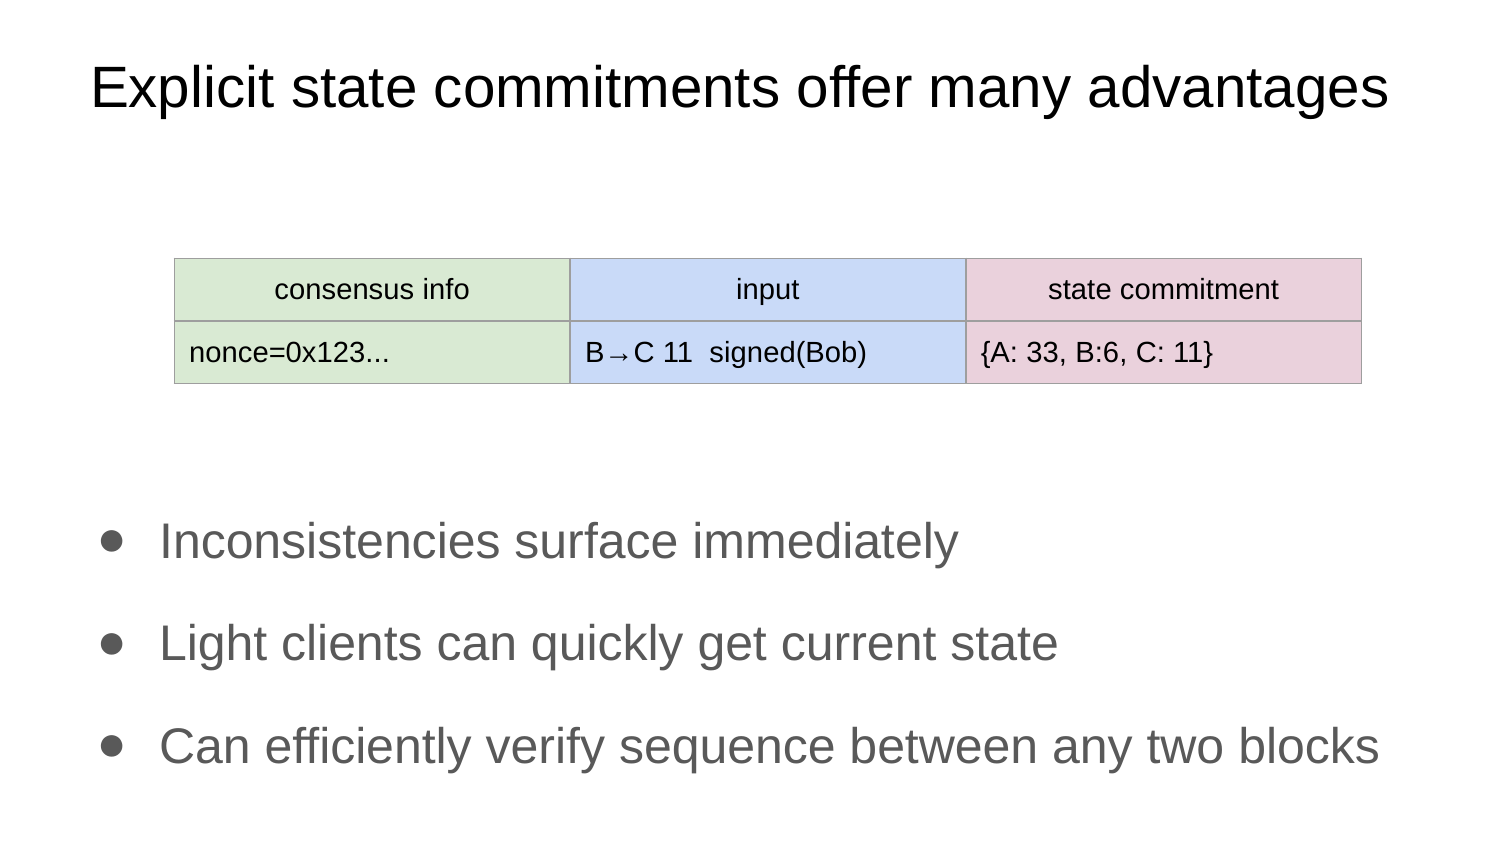

# Explicit state commitments offer many advantages
| consensus info | input | state commitment |
| --- | --- | --- |
| nonce=0x123... | B→C 11 signed(Bob) | {A: 33, B:6, C: 11} |
Inconsistencies surface immediately
Light clients can quickly get current state
Can efficiently verify sequence between any two blocks